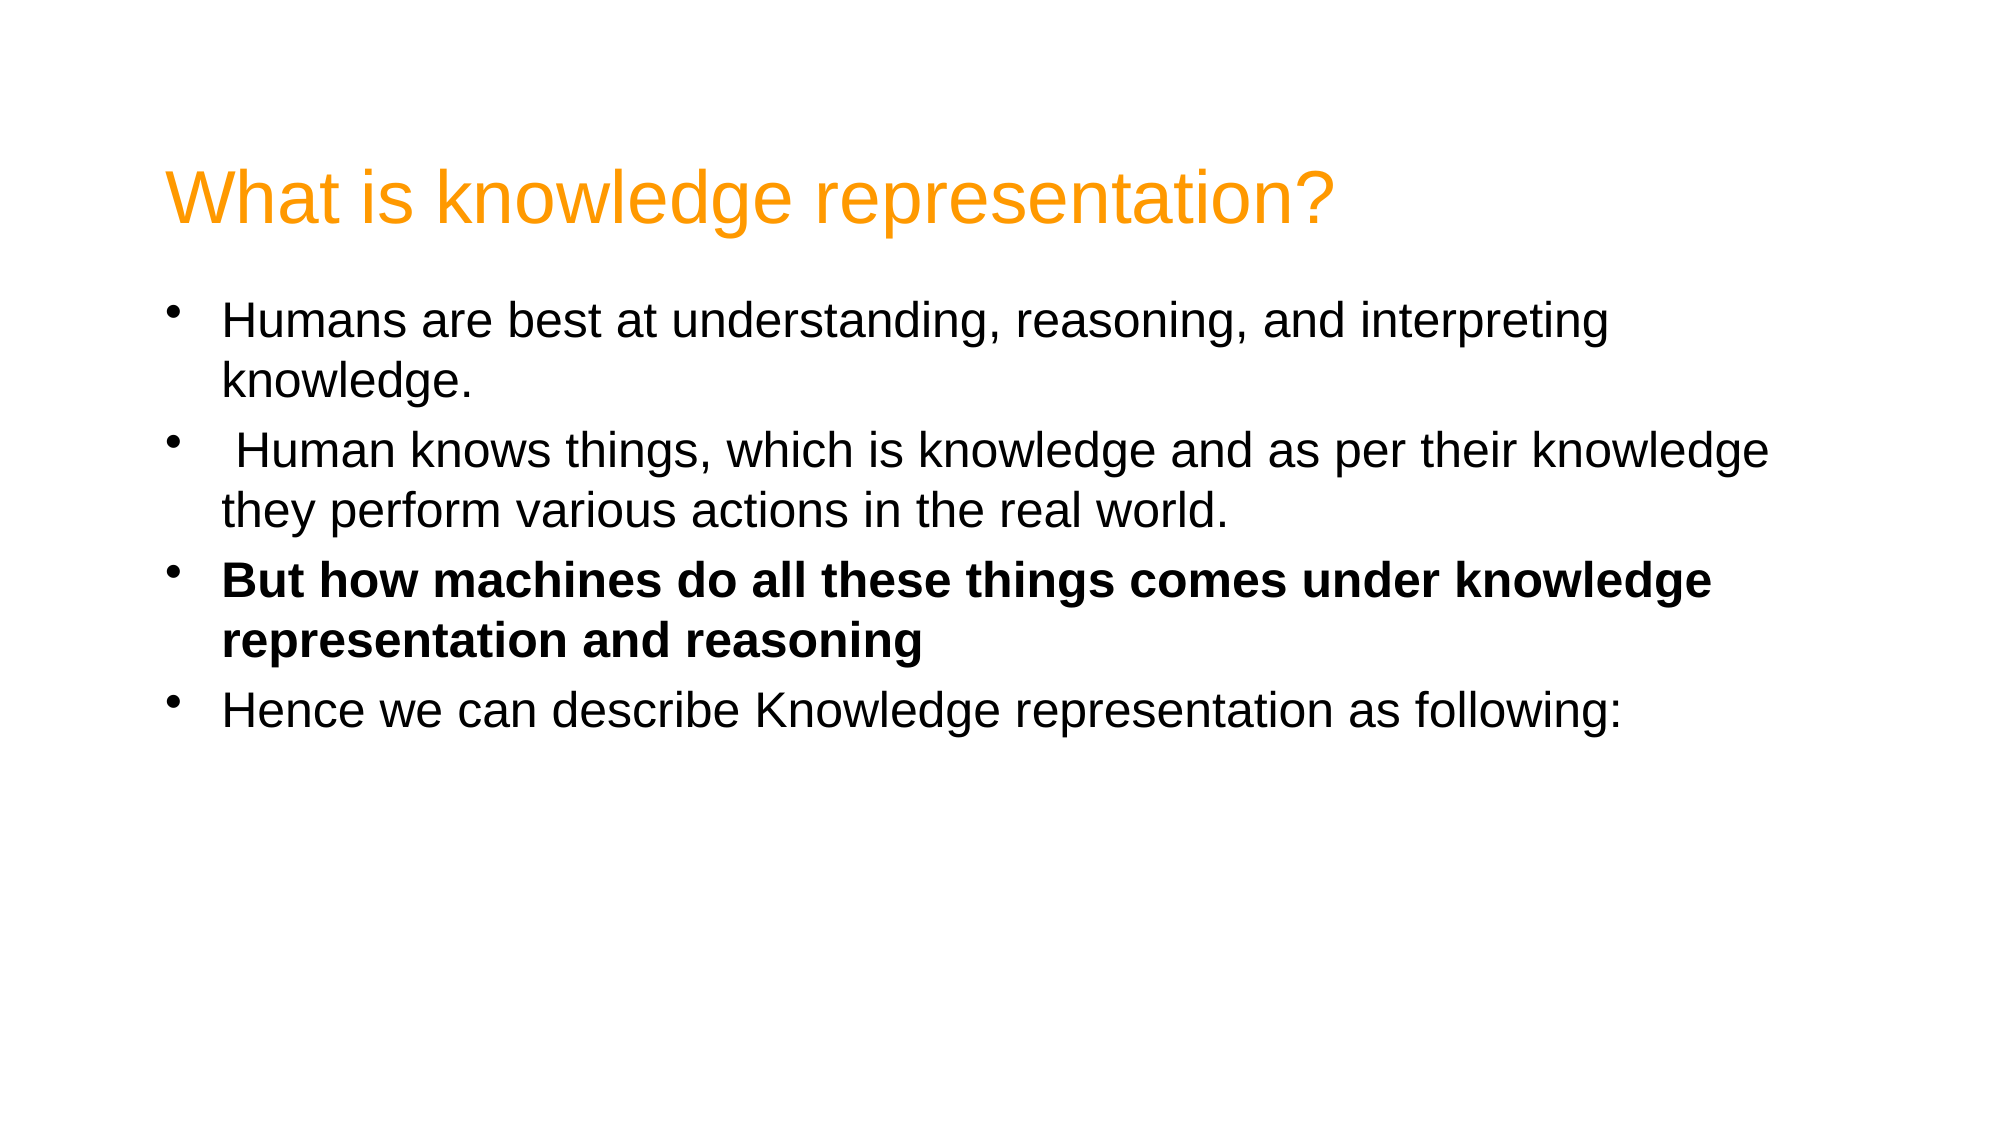

# What is knowledge representation?
Humans are best at understanding, reasoning, and interpreting knowledge.
 Human knows things, which is knowledge and as per their knowledge they perform various actions in the real world.
But how machines do all these things comes under knowledge representation and reasoning
Hence we can describe Knowledge representation as following: